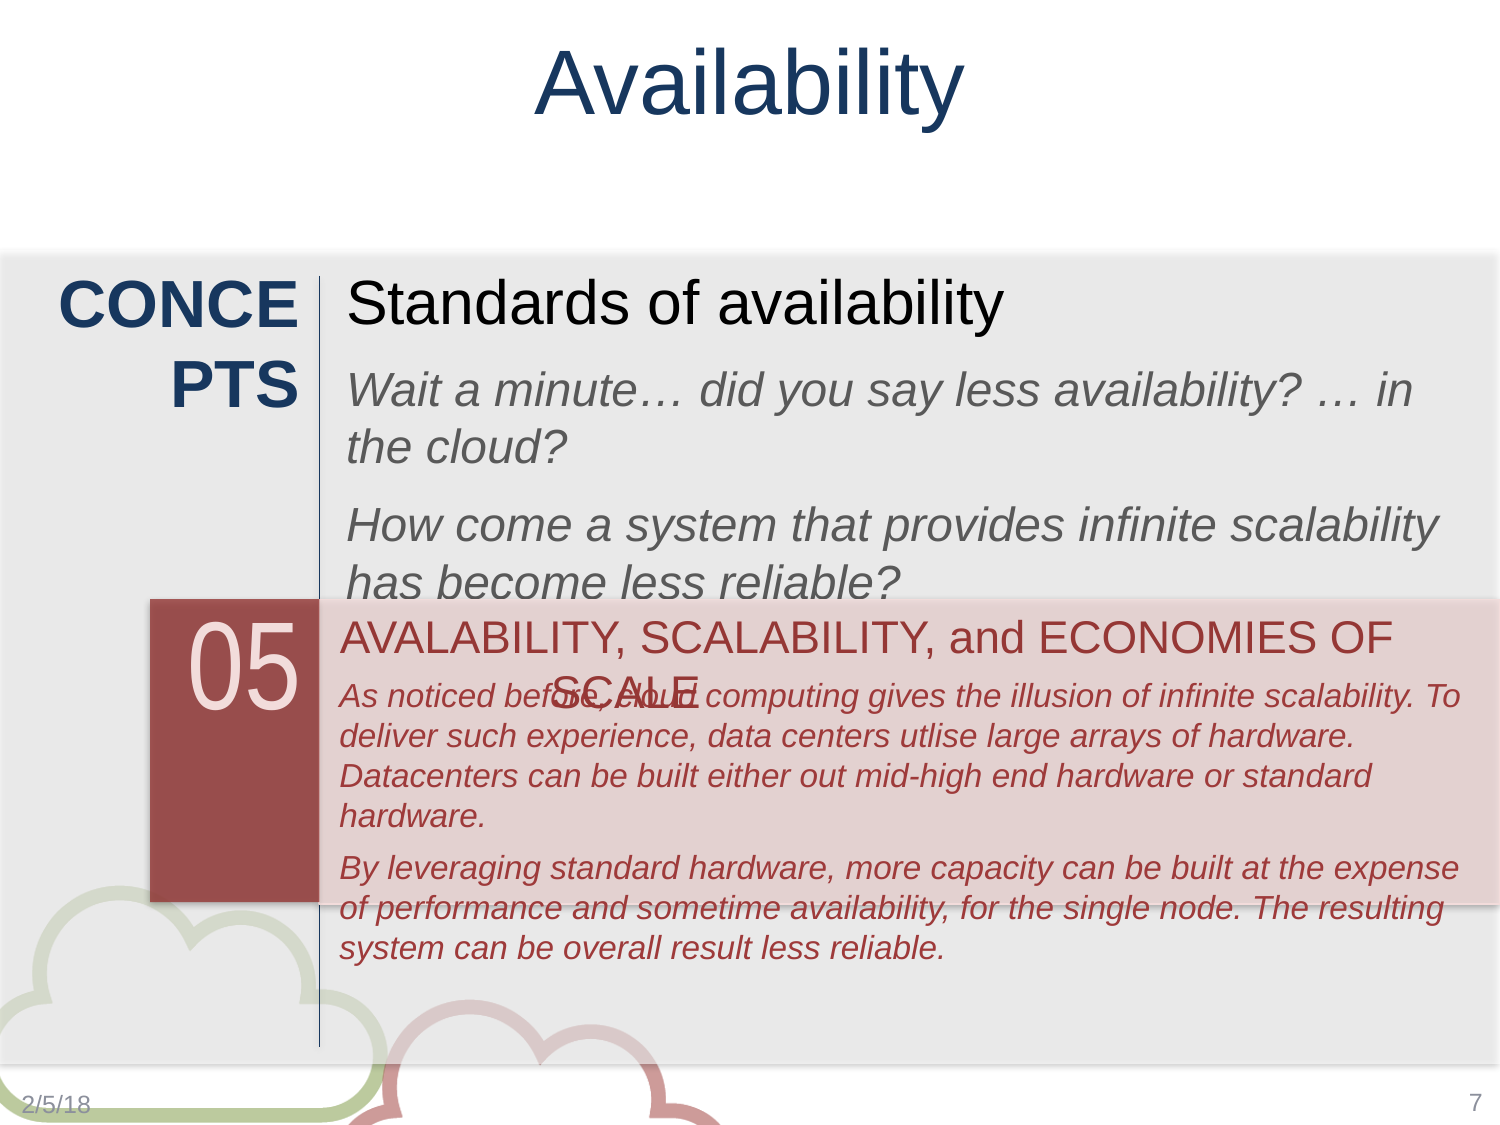

# Availability

CONCEPTS
Standards of availability
Wait a minute… did you say less availability? … in the cloud?
How come a system that provides infinite scalability has become less reliable?
05

AVALABILITY, SCALABILITY, and ECONOMIES OF SCALE
As noticed before, cloud computing gives the illusion of infinite scalability. To deliver such experience, data centers utlise large arrays of hardware. Datacenters can be built either out mid-high end hardware or standard hardware.
By leveraging standard hardware, more capacity can be built at the expense of performance and sometime availability, for the single node. The resulting system can be overall result less reliable.
7
2/5/18